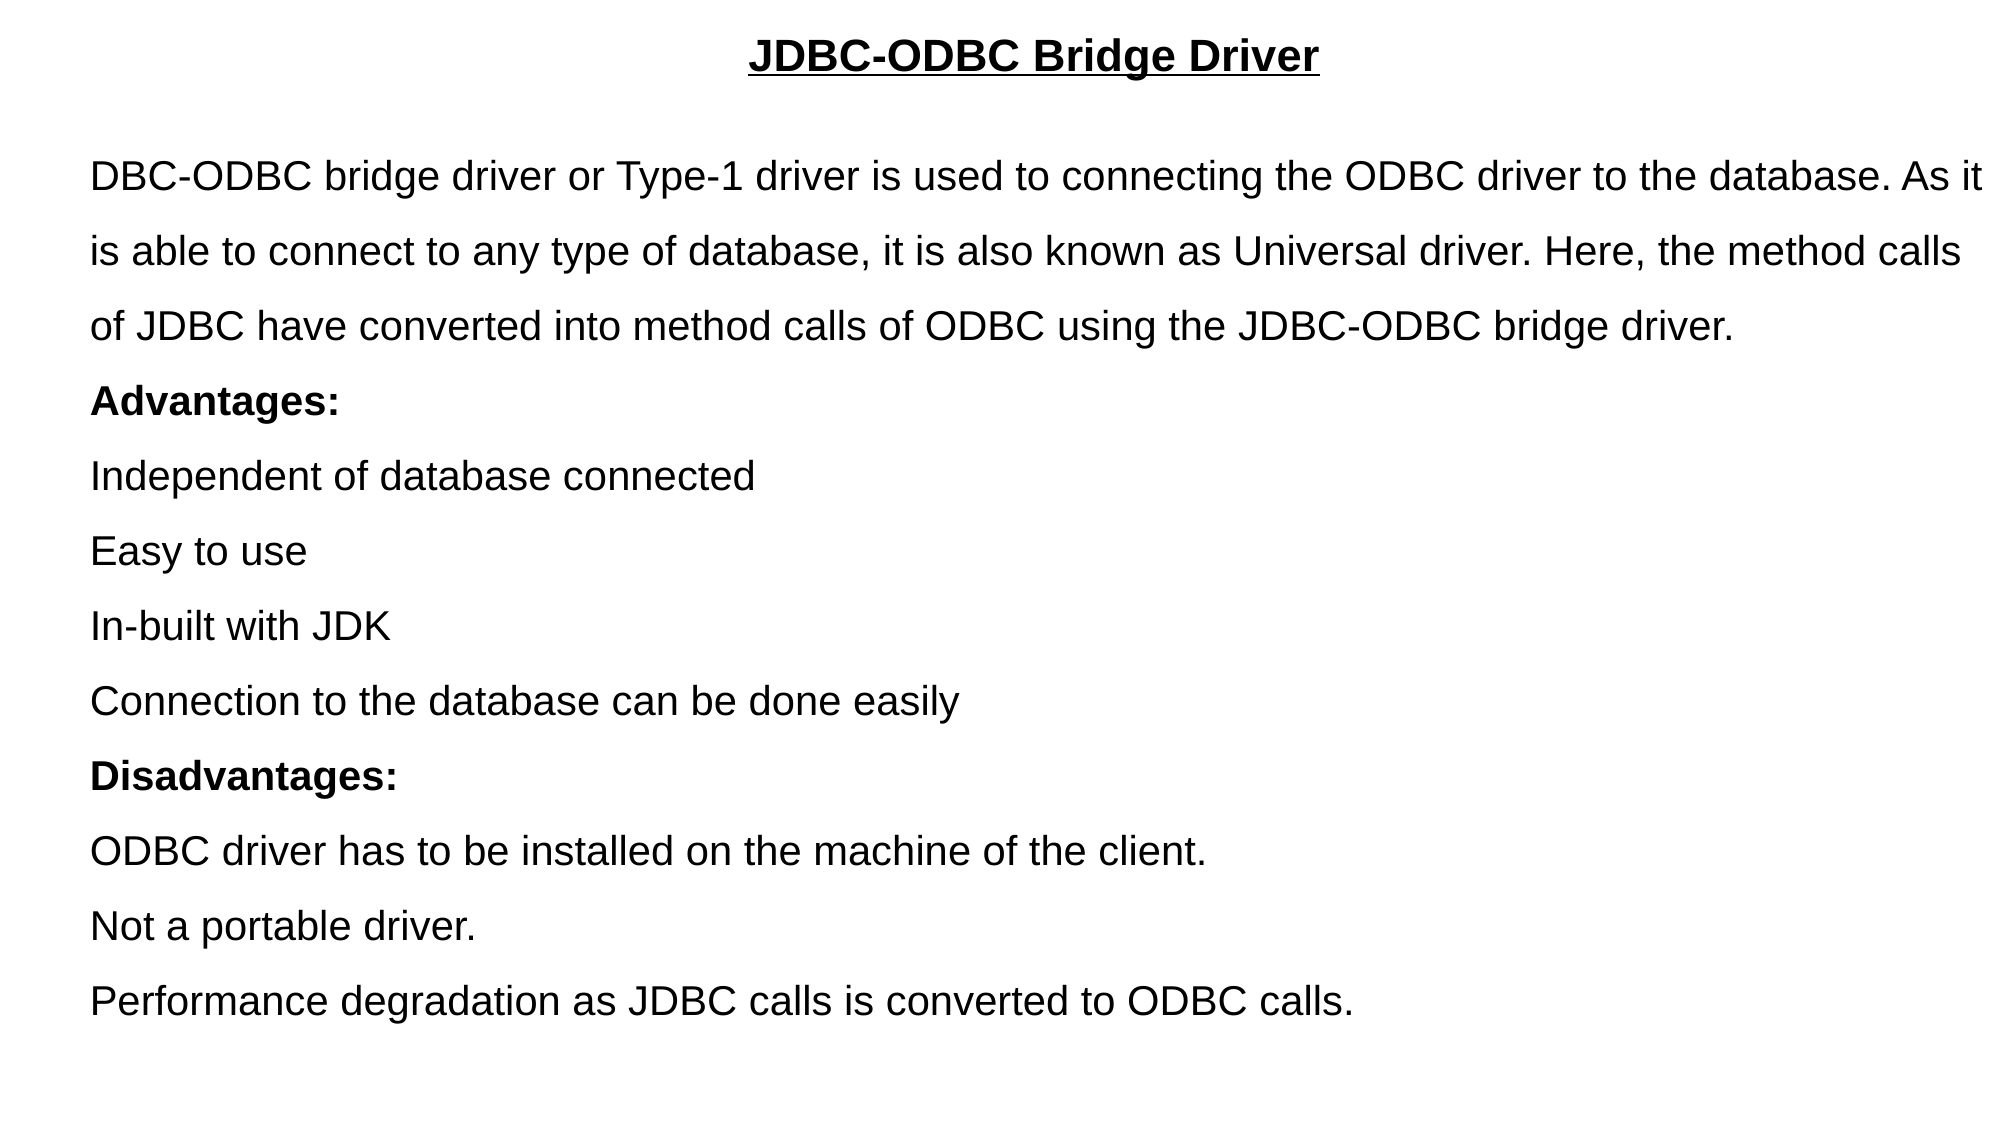

JDBC-ODBC Bridge Driver
DBC-ODBC bridge driver or Type-1 driver is used to connecting the ODBC driver to the database. As it is able to connect to any type of database, it is also known as Universal driver. Here, the method calls of JDBC have converted into method calls of ODBC using the JDBC-ODBC bridge driver.
Advantages:
Independent of database connected
Easy to use
In-built with JDK
Connection to the database can be done easily
Disadvantages:
ODBC driver has to be installed on the machine of the client.
Not a portable driver.
Performance degradation as JDBC calls is converted to ODBC calls.